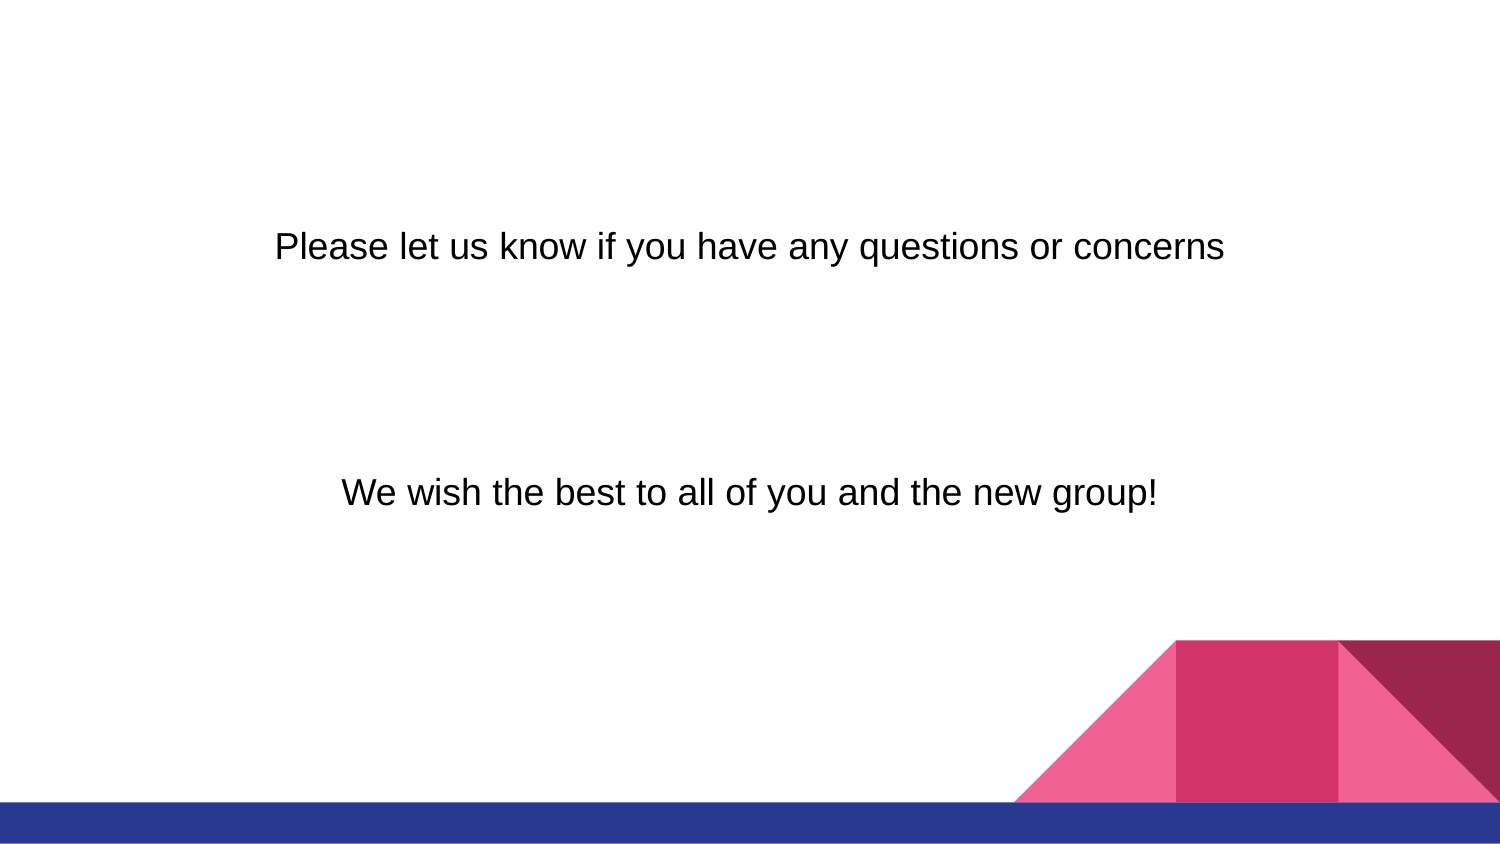

Please let us know if you have any questions or concerns

We wish the best to all of you and the new group!